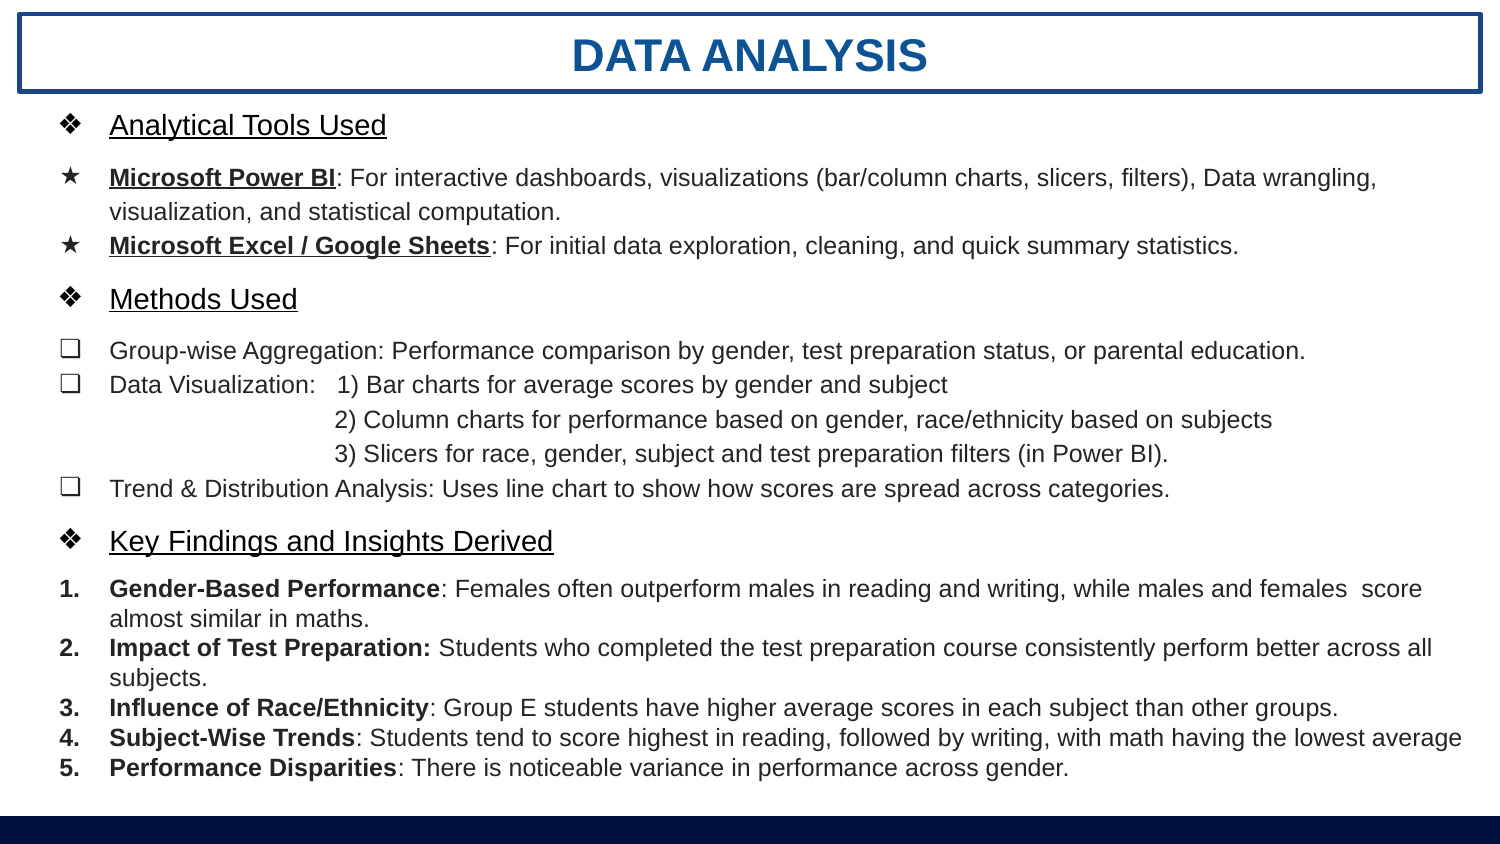

DATA ANALYSIS
Analytical Tools Used

Microsoft Power BI: For interactive dashboards, visualizations (bar/column charts, slicers, filters), Data wrangling, visualization, and statistical computation.
Microsoft Excel / Google Sheets: For initial data exploration, cleaning, and quick summary statistics.

Methods Used

Group-wise Aggregation: Performance comparison by gender, test preparation status, or parental education.
Data Visualization:   1) Bar charts for average scores by gender and subject
2) Column charts for performance based on gender, race/ethnicity based on subjects
3) Slicers for race, gender, subject and test preparation filters (in Power BI).
Trend & Distribution Analysis: Uses line chart to show how scores are spread across categories.

Key Findings and Insights Derived

Gender-Based Performance: Females often outperform males in reading and writing, while males and females  score almost similar in maths.
Impact of Test Preparation: Students who completed the test preparation course consistently perform better across all subjects.
Influence of Race/Ethnicity: Group E students have higher average scores in each subject than other groups.
Subject-Wise Trends: Students tend to score highest in reading, followed by writing, with math having the lowest average
Performance Disparities: There is noticeable variance in performance across gender.